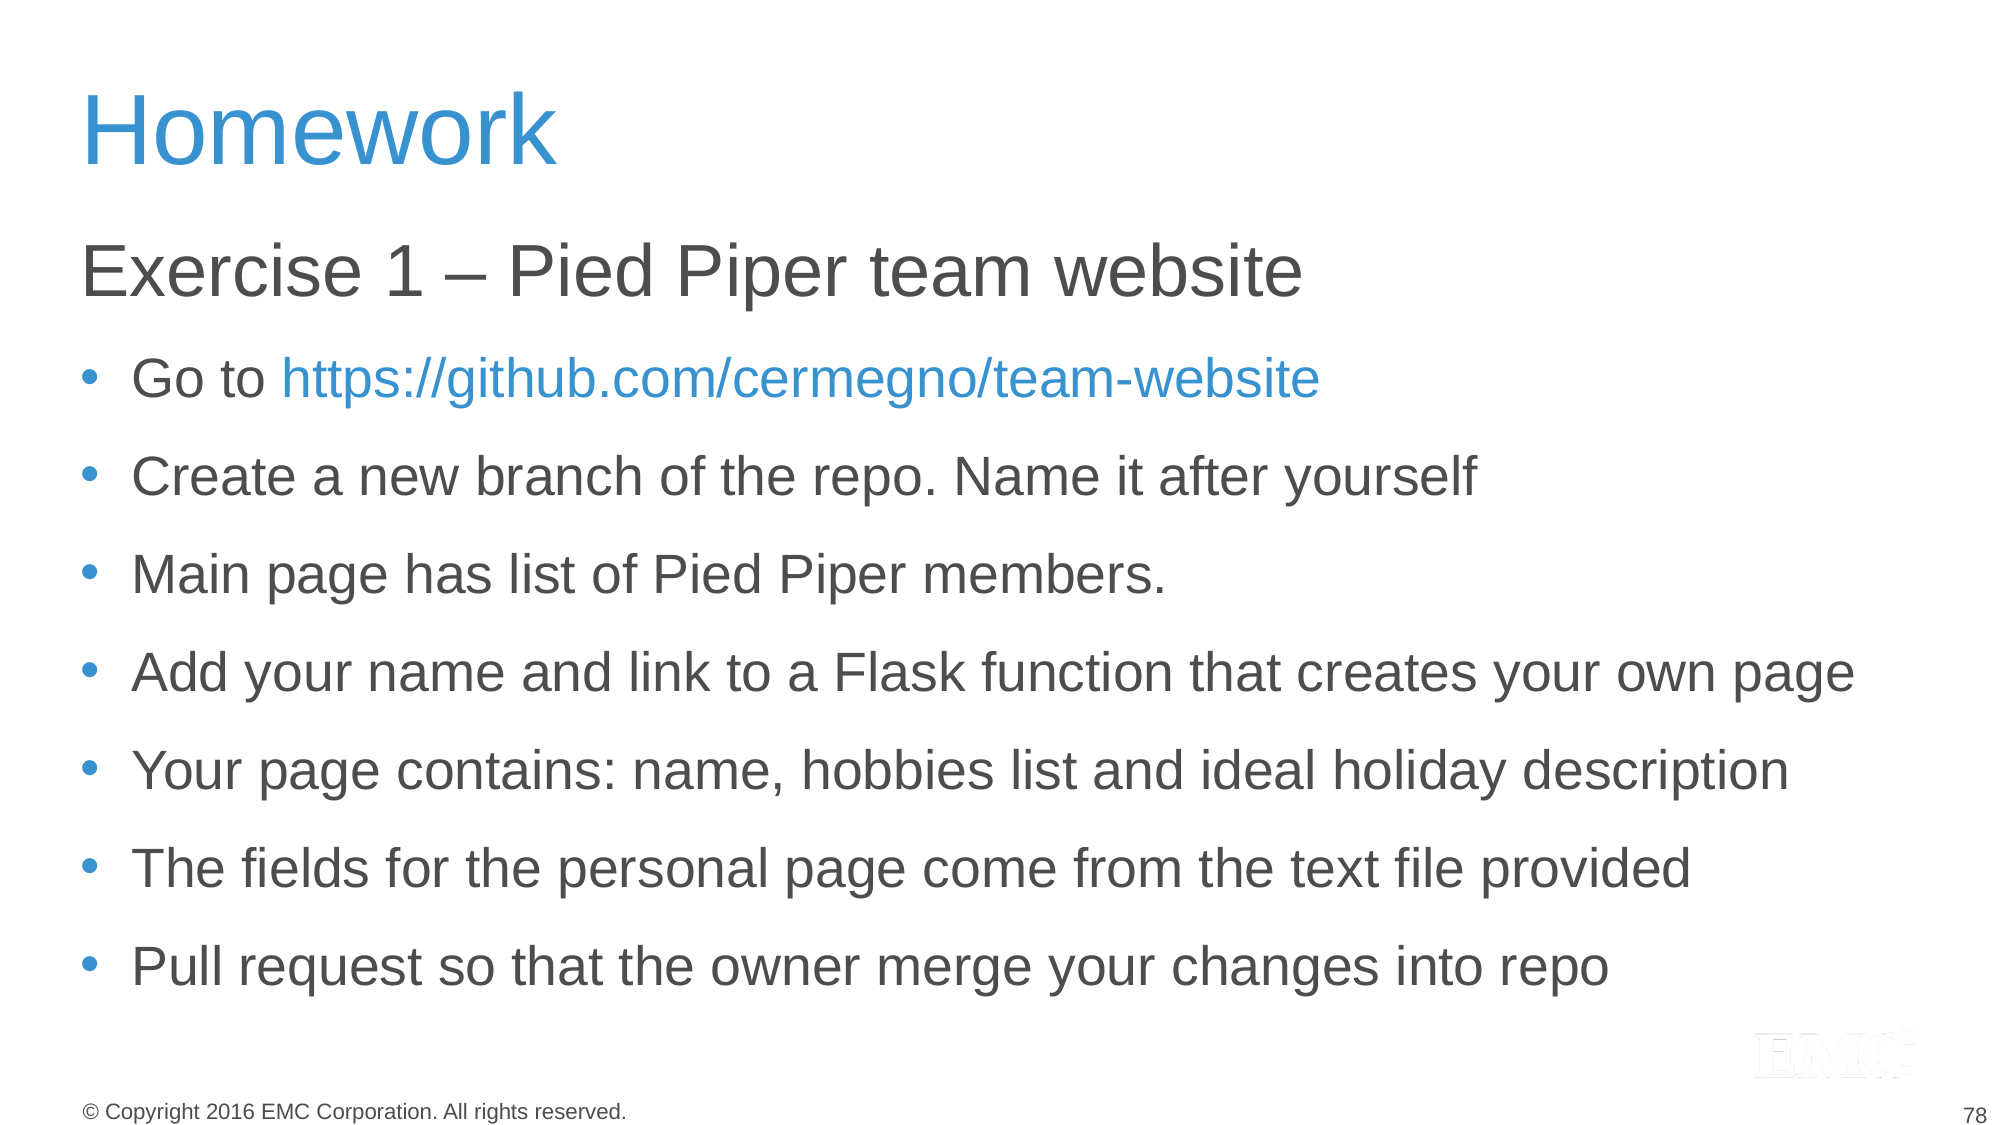

# Homework
Exercise 1 – Pied Piper team website
Go to https://github.com/cermegno/team-website
Create a new branch of the repo. Name it after yourself
Main page has list of Pied Piper members.
Add your name and link to a Flask function that creates your own page
Your page contains: name, hobbies list and ideal holiday description
The fields for the personal page come from the text file provided
Pull request so that the owner merge your changes into repo